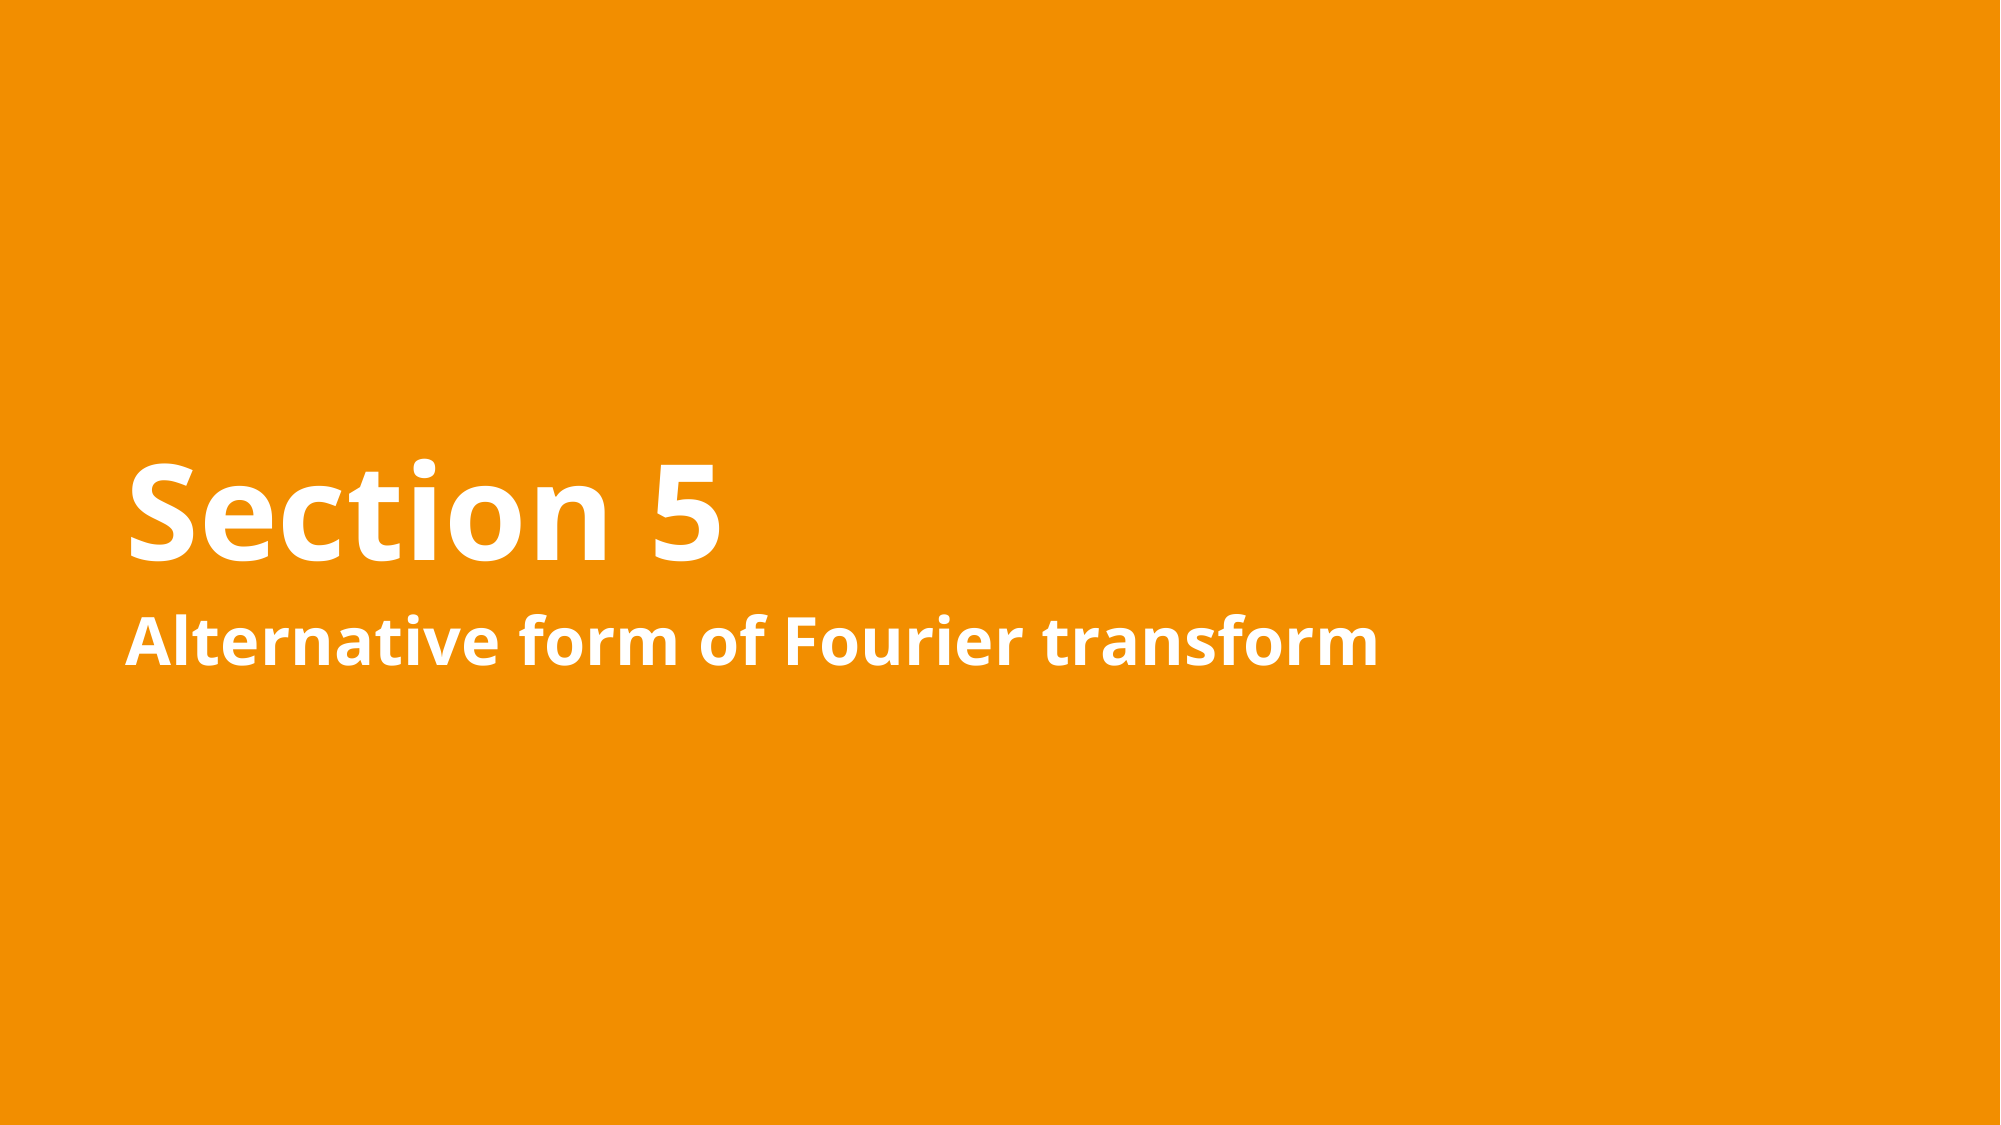

Section 5
Alternative form of Fourier transform